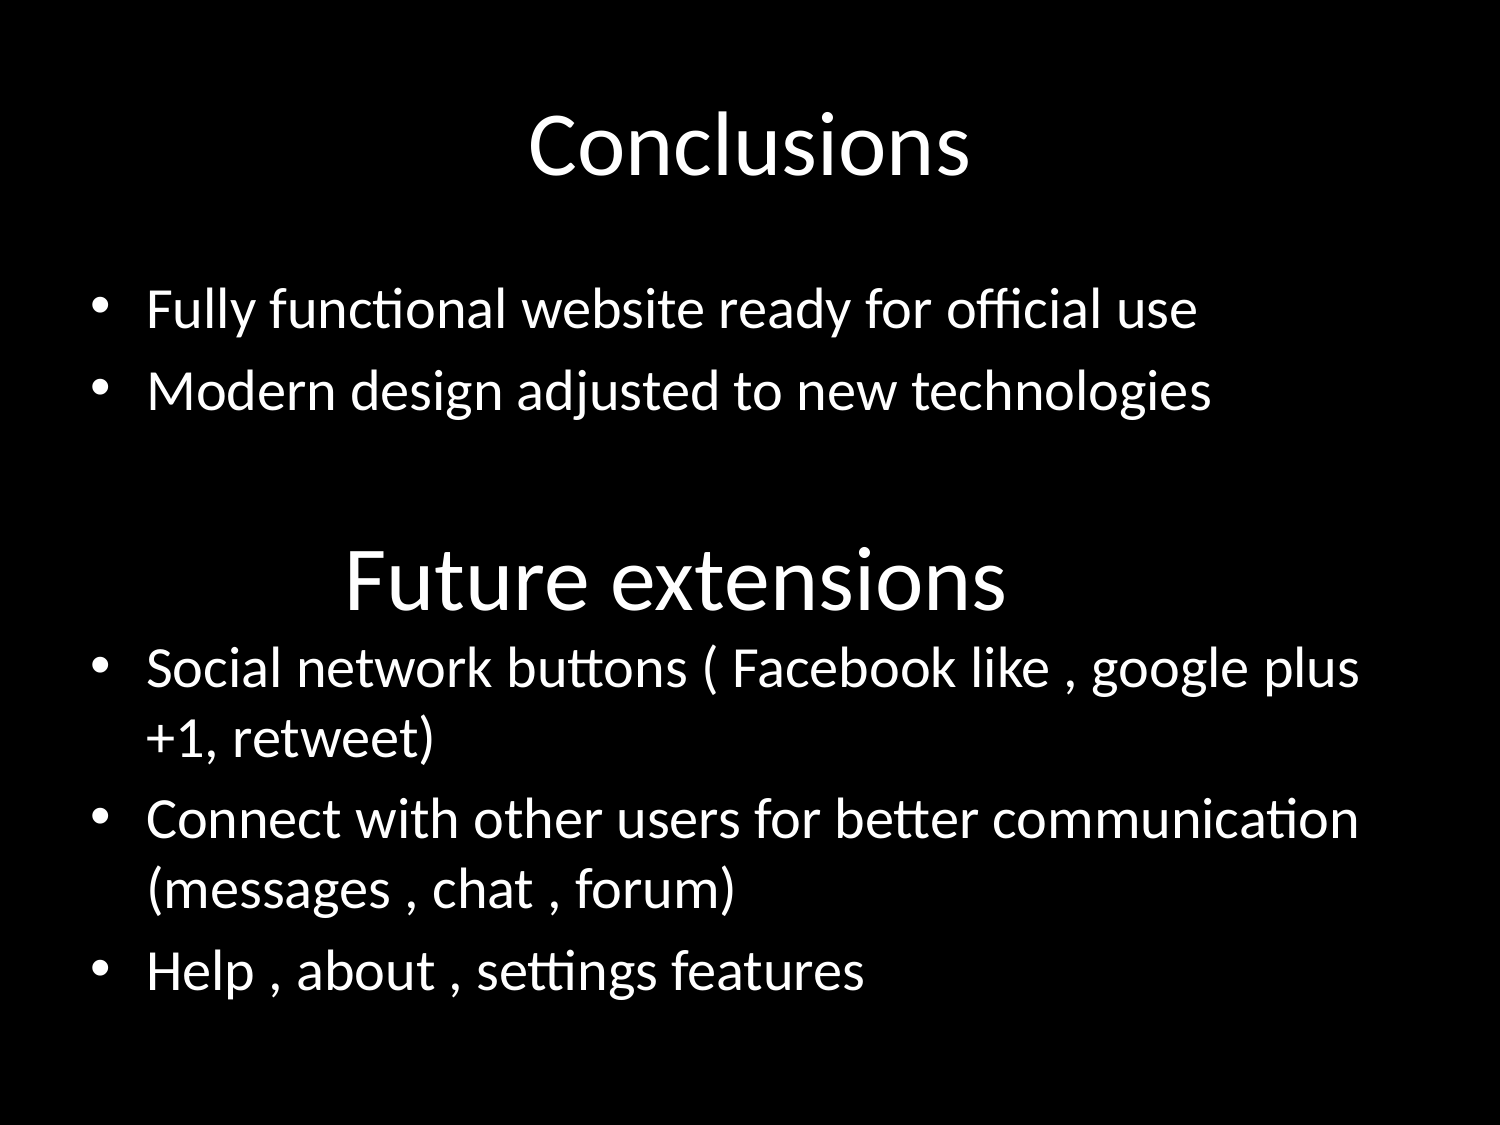

# Conclusions
Fully functional website ready for official use
Modern design adjusted to new technologies

Future extensions
Social network buttons ( Facebook like , google plus +1, retweet)
Connect with other users for better communication (messages , chat , forum)
Help , about , settings features